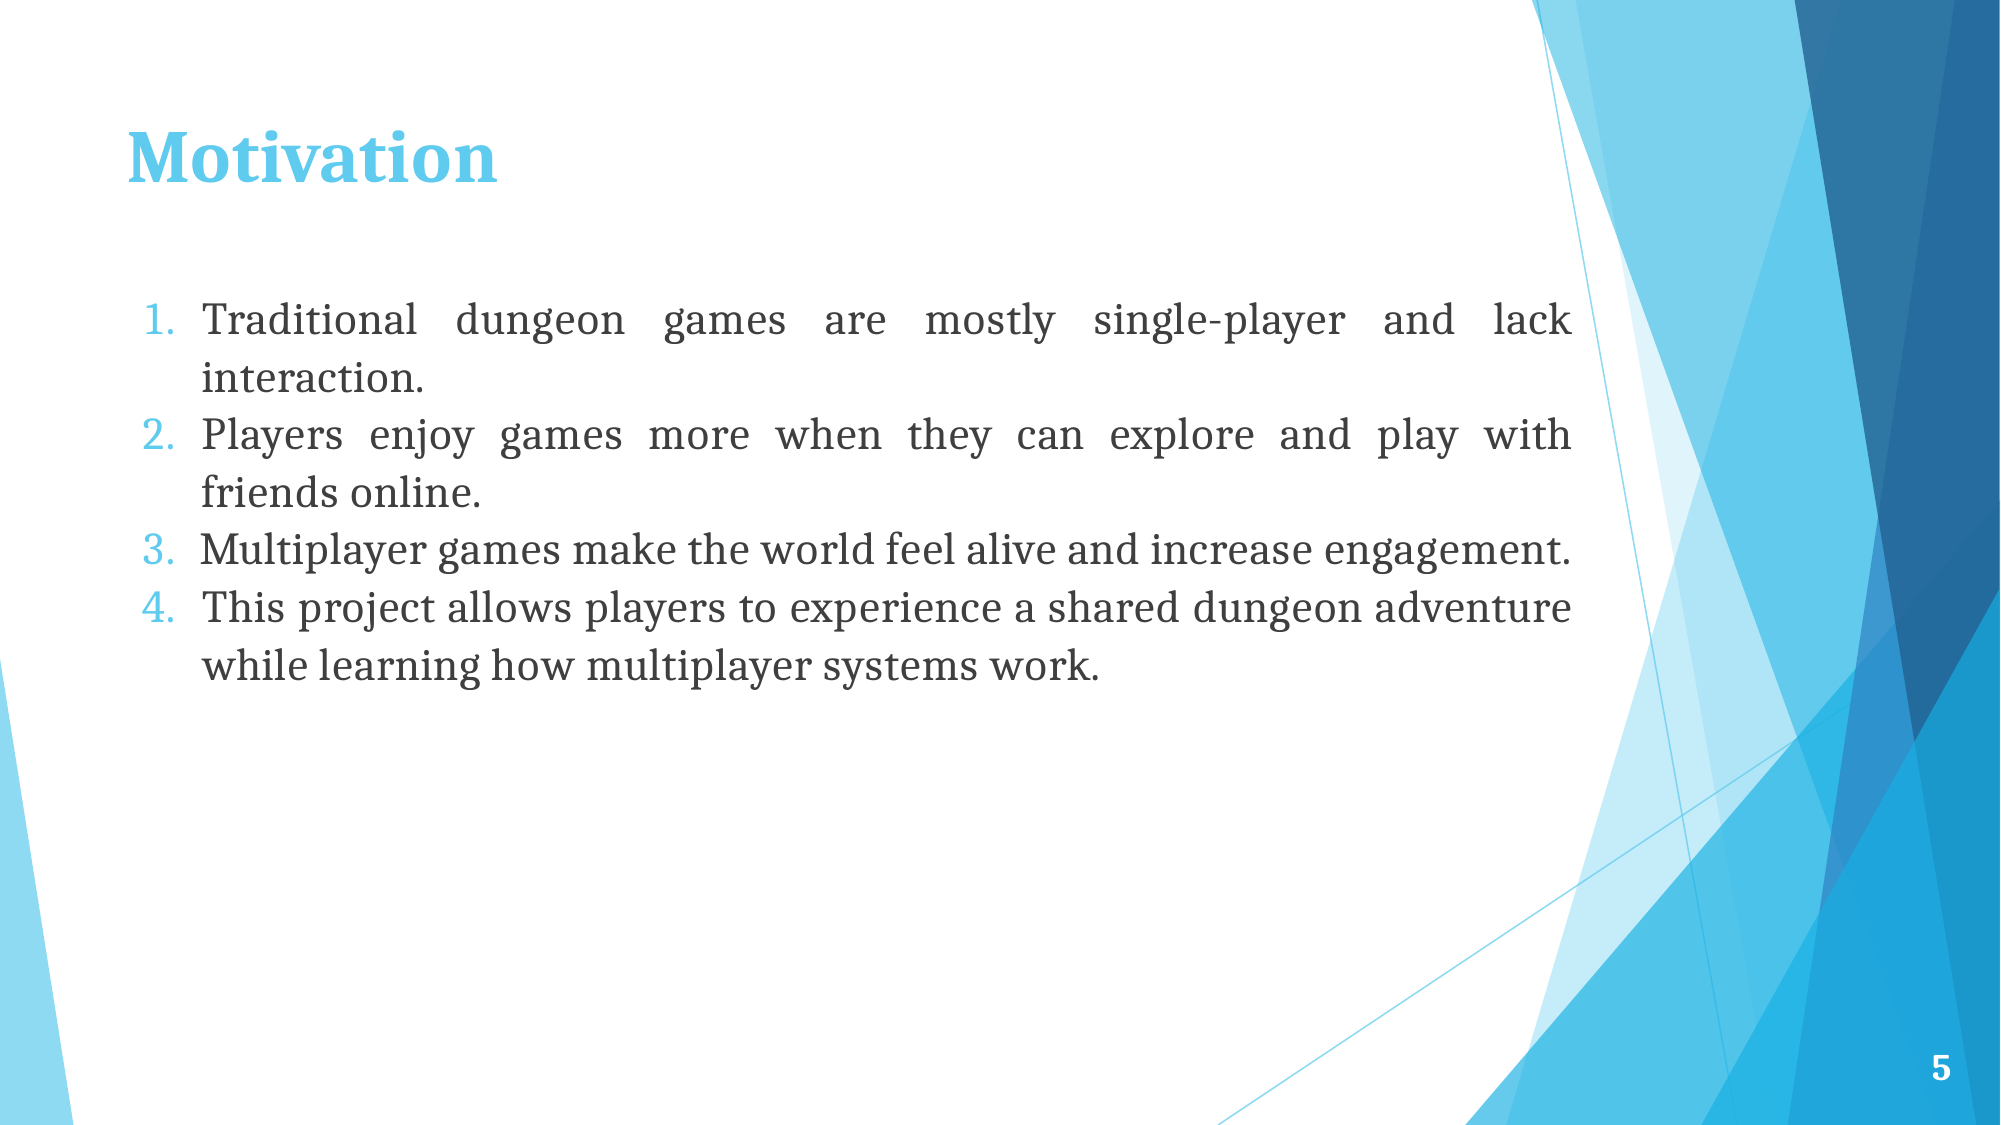

# Motivation
Traditional dungeon games are mostly single-player and lack interaction.
Players enjoy games more when they can explore and play with friends online.
Multiplayer games make the world feel alive and increase engagement.
This project allows players to experience a shared dungeon adventure while learning how multiplayer systems work.
5